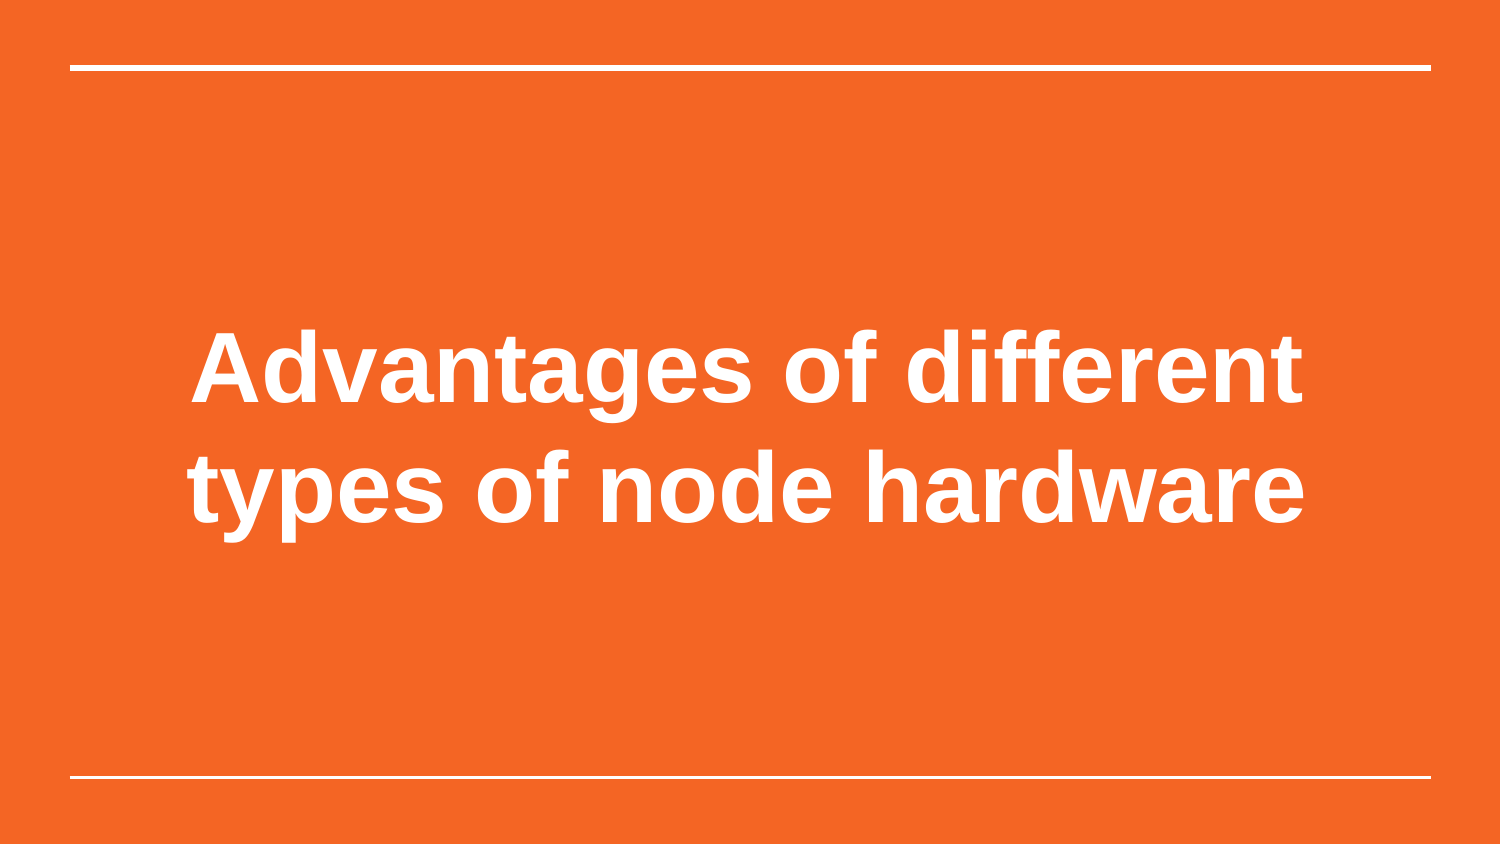

# Advantages of different types of node hardware